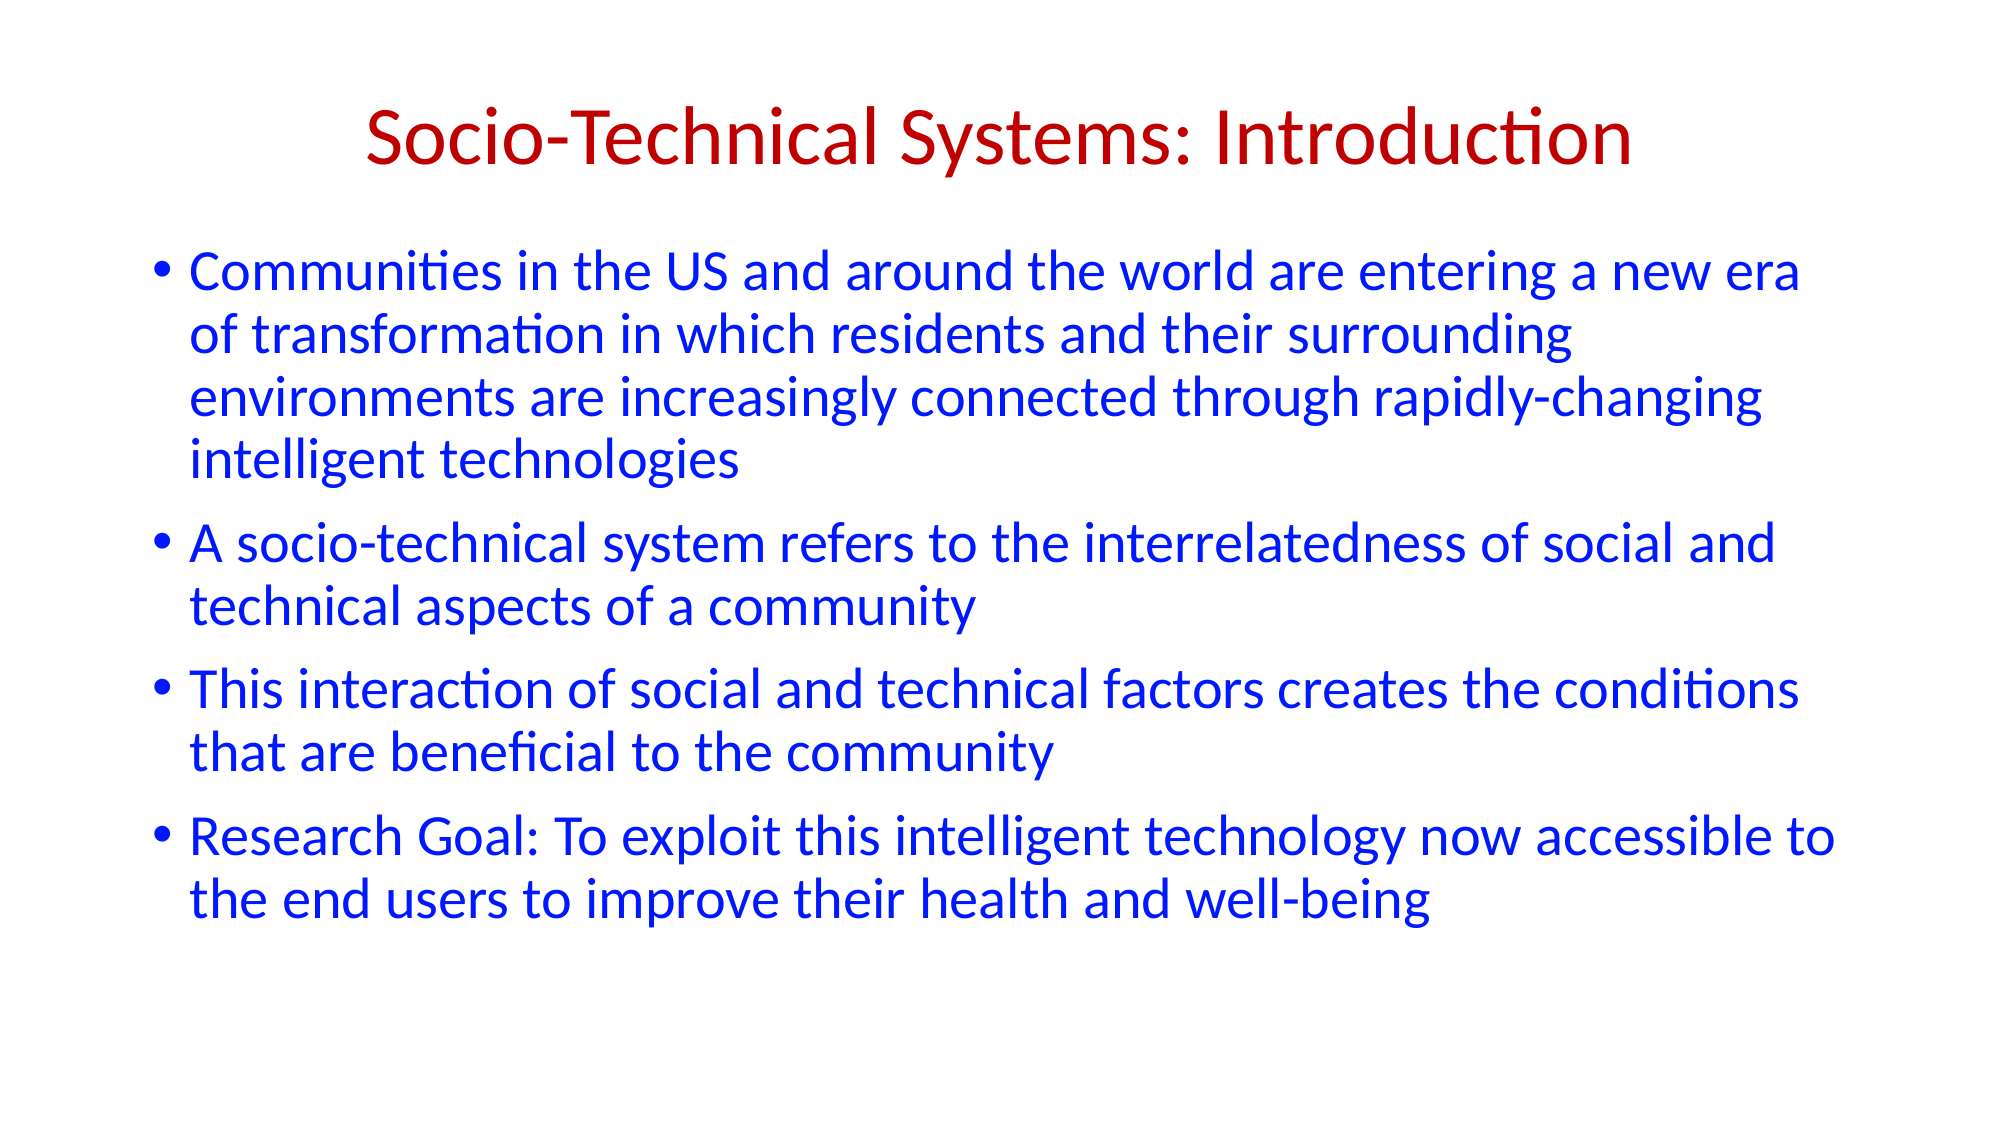

# Socio-Technical Systems: Introduction
Communities in the US and around the world are entering a new era of transformation in which residents and their surrounding environments are increasingly connected through rapidly-changing intelligent technologies
A socio-technical system refers to the interrelatedness of social and technical aspects of a community
This interaction of social and technical factors creates the conditions that are beneficial to the community
Research Goal: To exploit this intelligent technology now accessible to the end users to improve their health and well-being